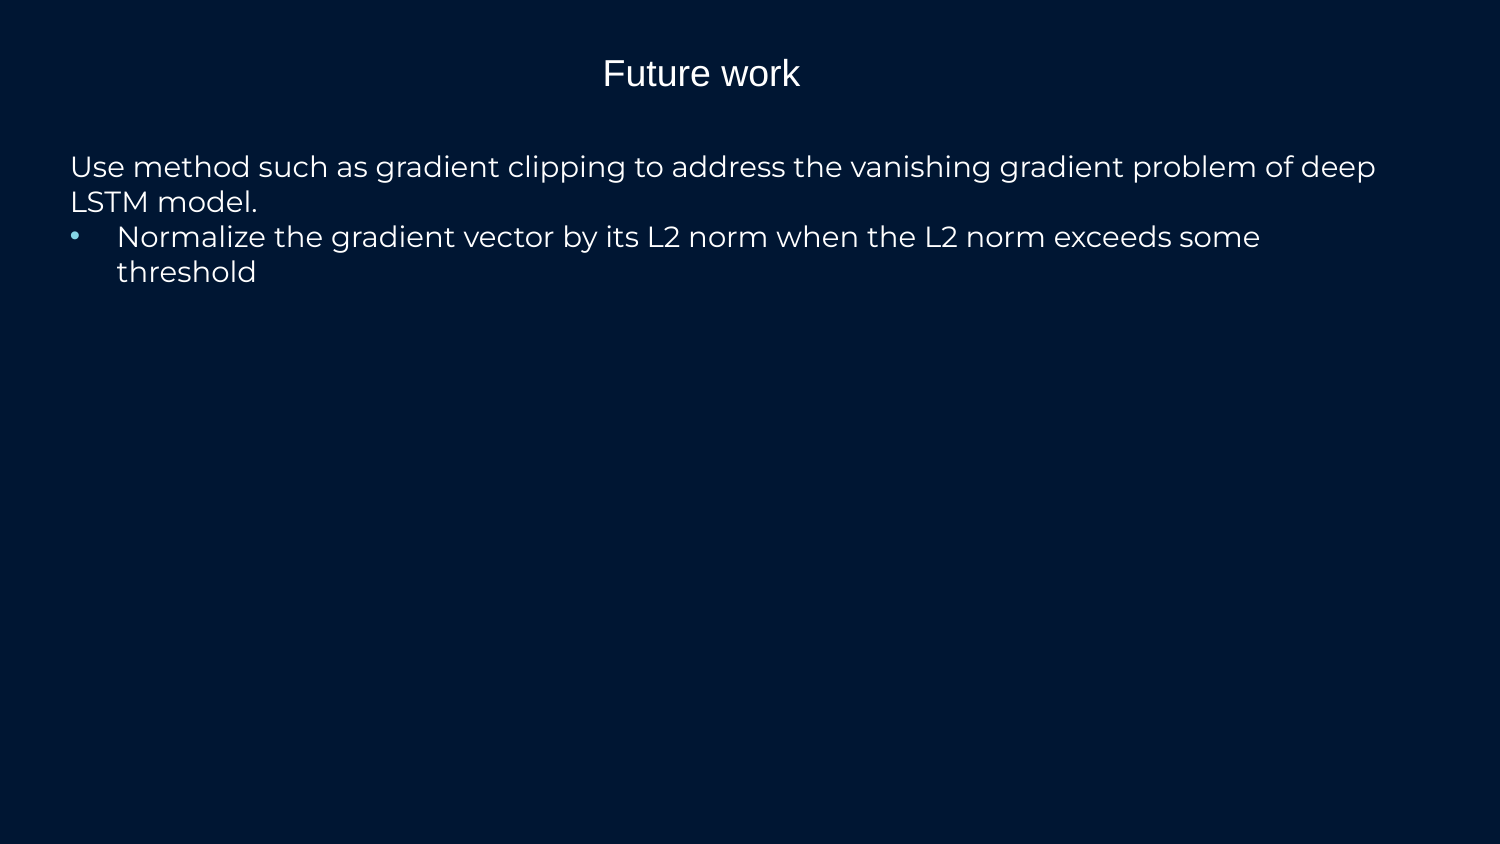

# Future work
Use method such as gradient clipping to address the vanishing gradient problem of deep LSTM model.
Normalize the gradient vector by its L2 norm when the L2 norm exceeds some threshold